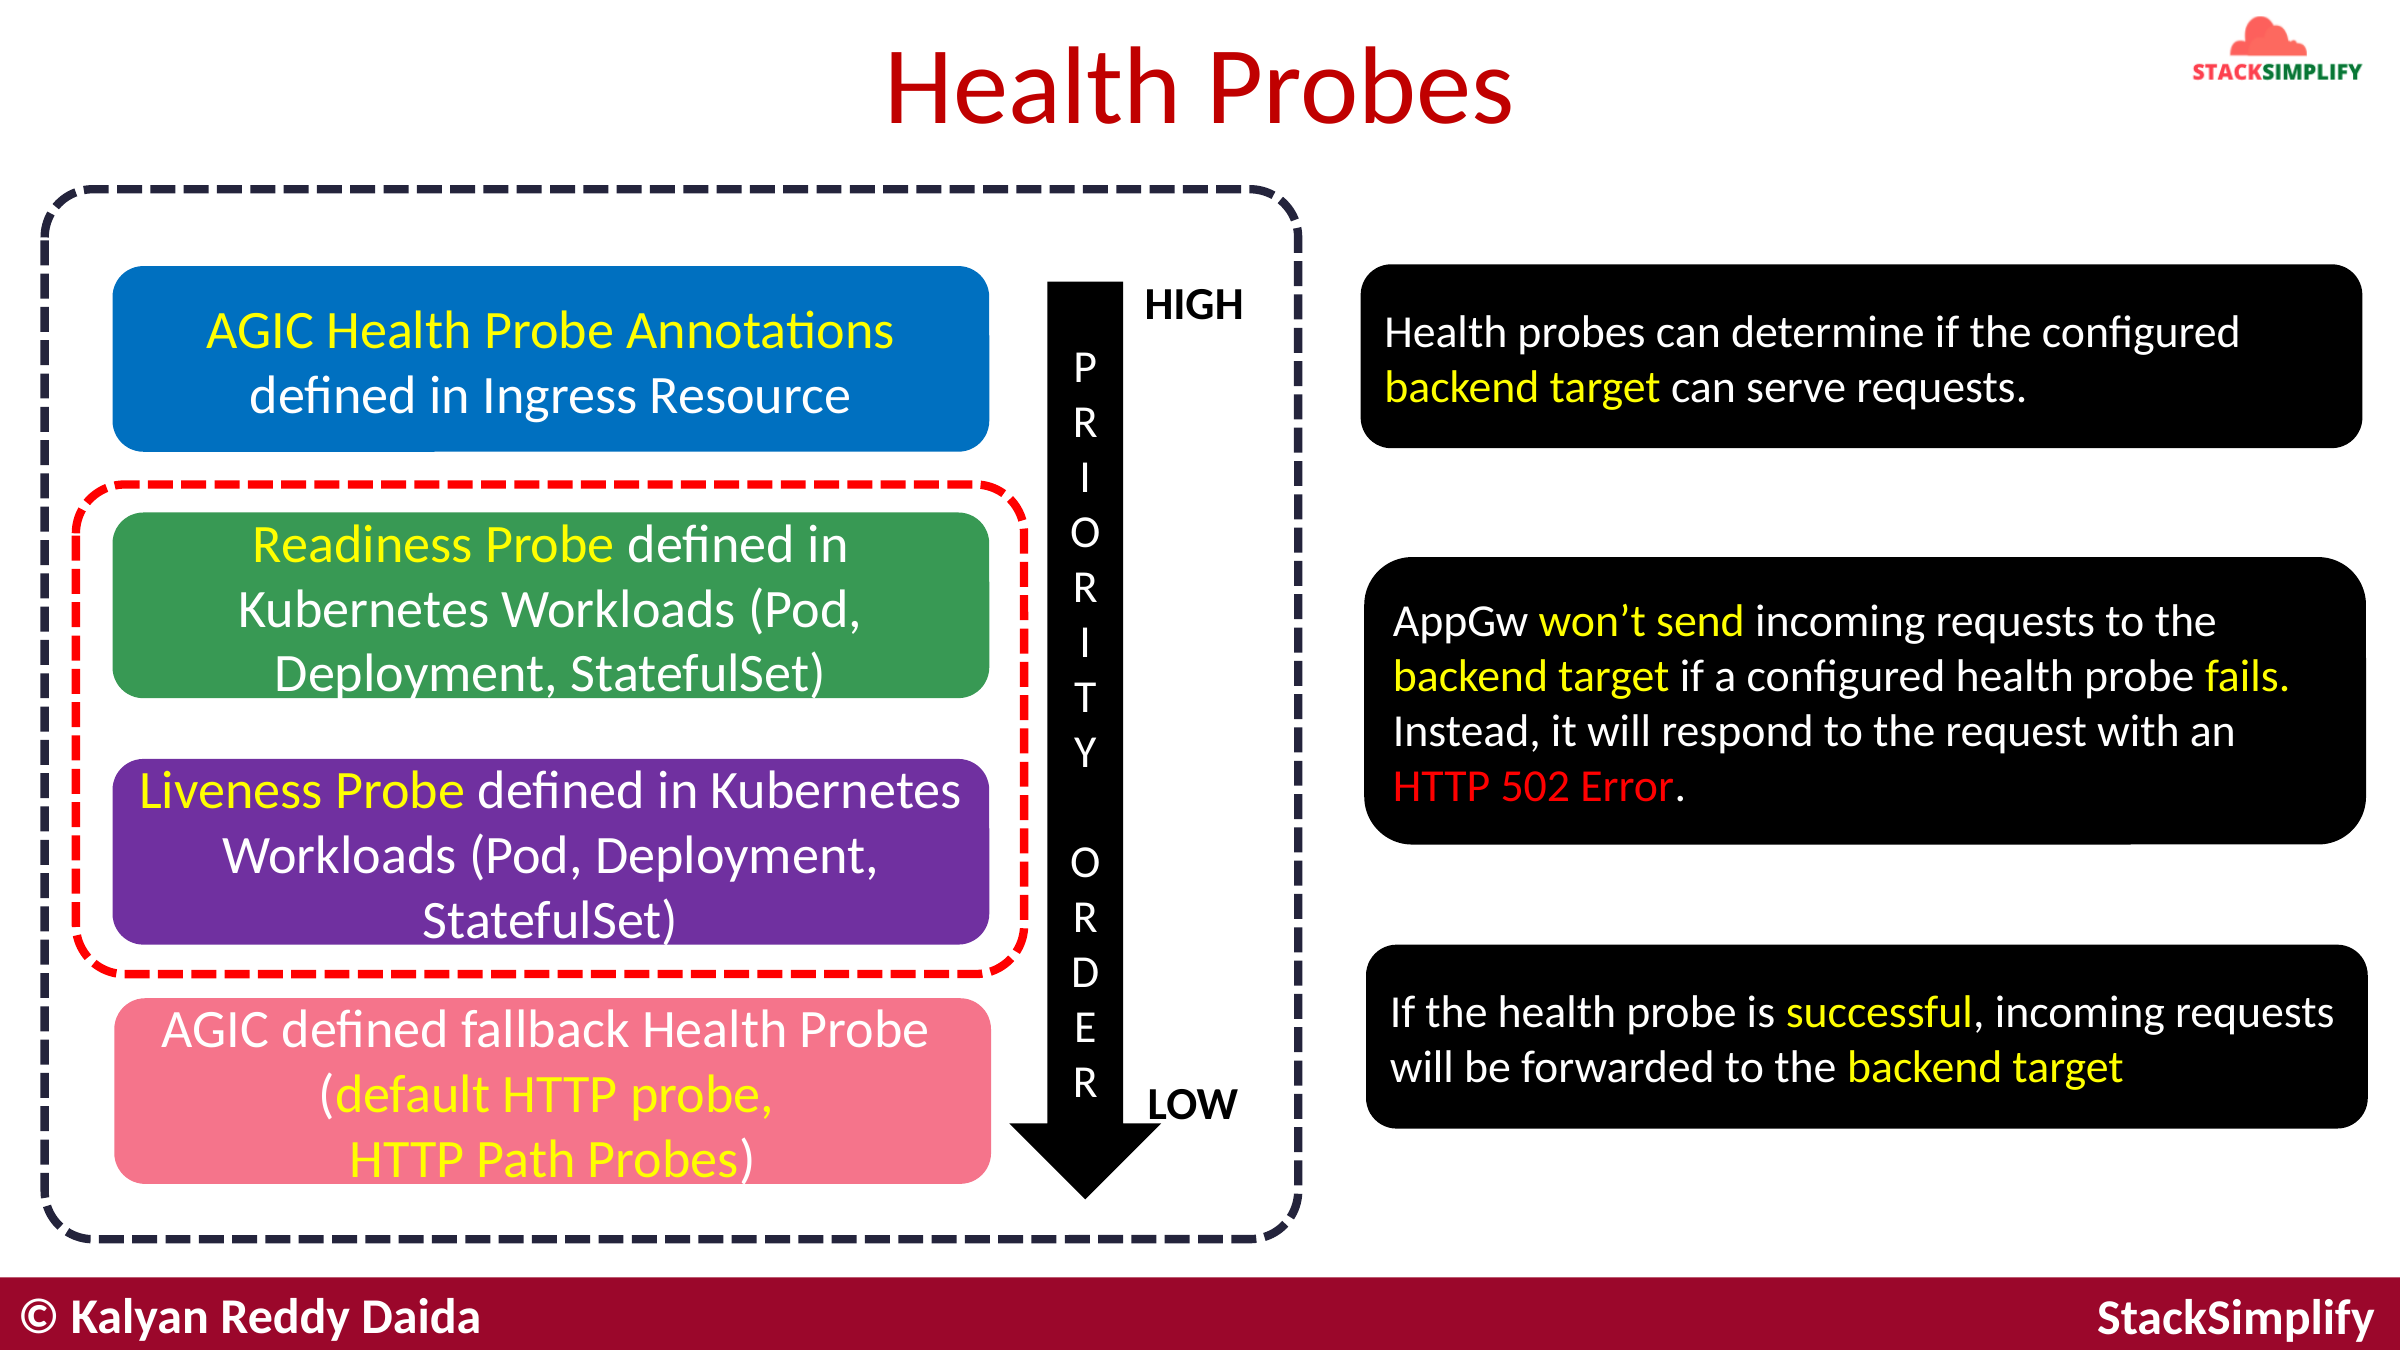

# Health Probes

Health probes can determine if the configured backend target can serve requests.
AGIC Health Probe Annotations defined in Ingress Resource
HIGH
P
R
I
O
R
I
T
Y

O
R
D
E
R

Readiness Probe defined in Kubernetes Workloads (Pod, Deployment, StatefulSet)
AppGw won’t send incoming requests to the backend target if a configured health probe fails. Instead, it will respond to the request with an HTTP 502 Error.
Liveness Probe defined in Kubernetes Workloads (Pod, Deployment, StatefulSet)
If the health probe is successful, incoming requests will be forwarded to the backend target
AGIC defined fallback Health Probe
(default HTTP probe,
HTTP Path Probes)
LOW
© Kalyan Reddy Daida